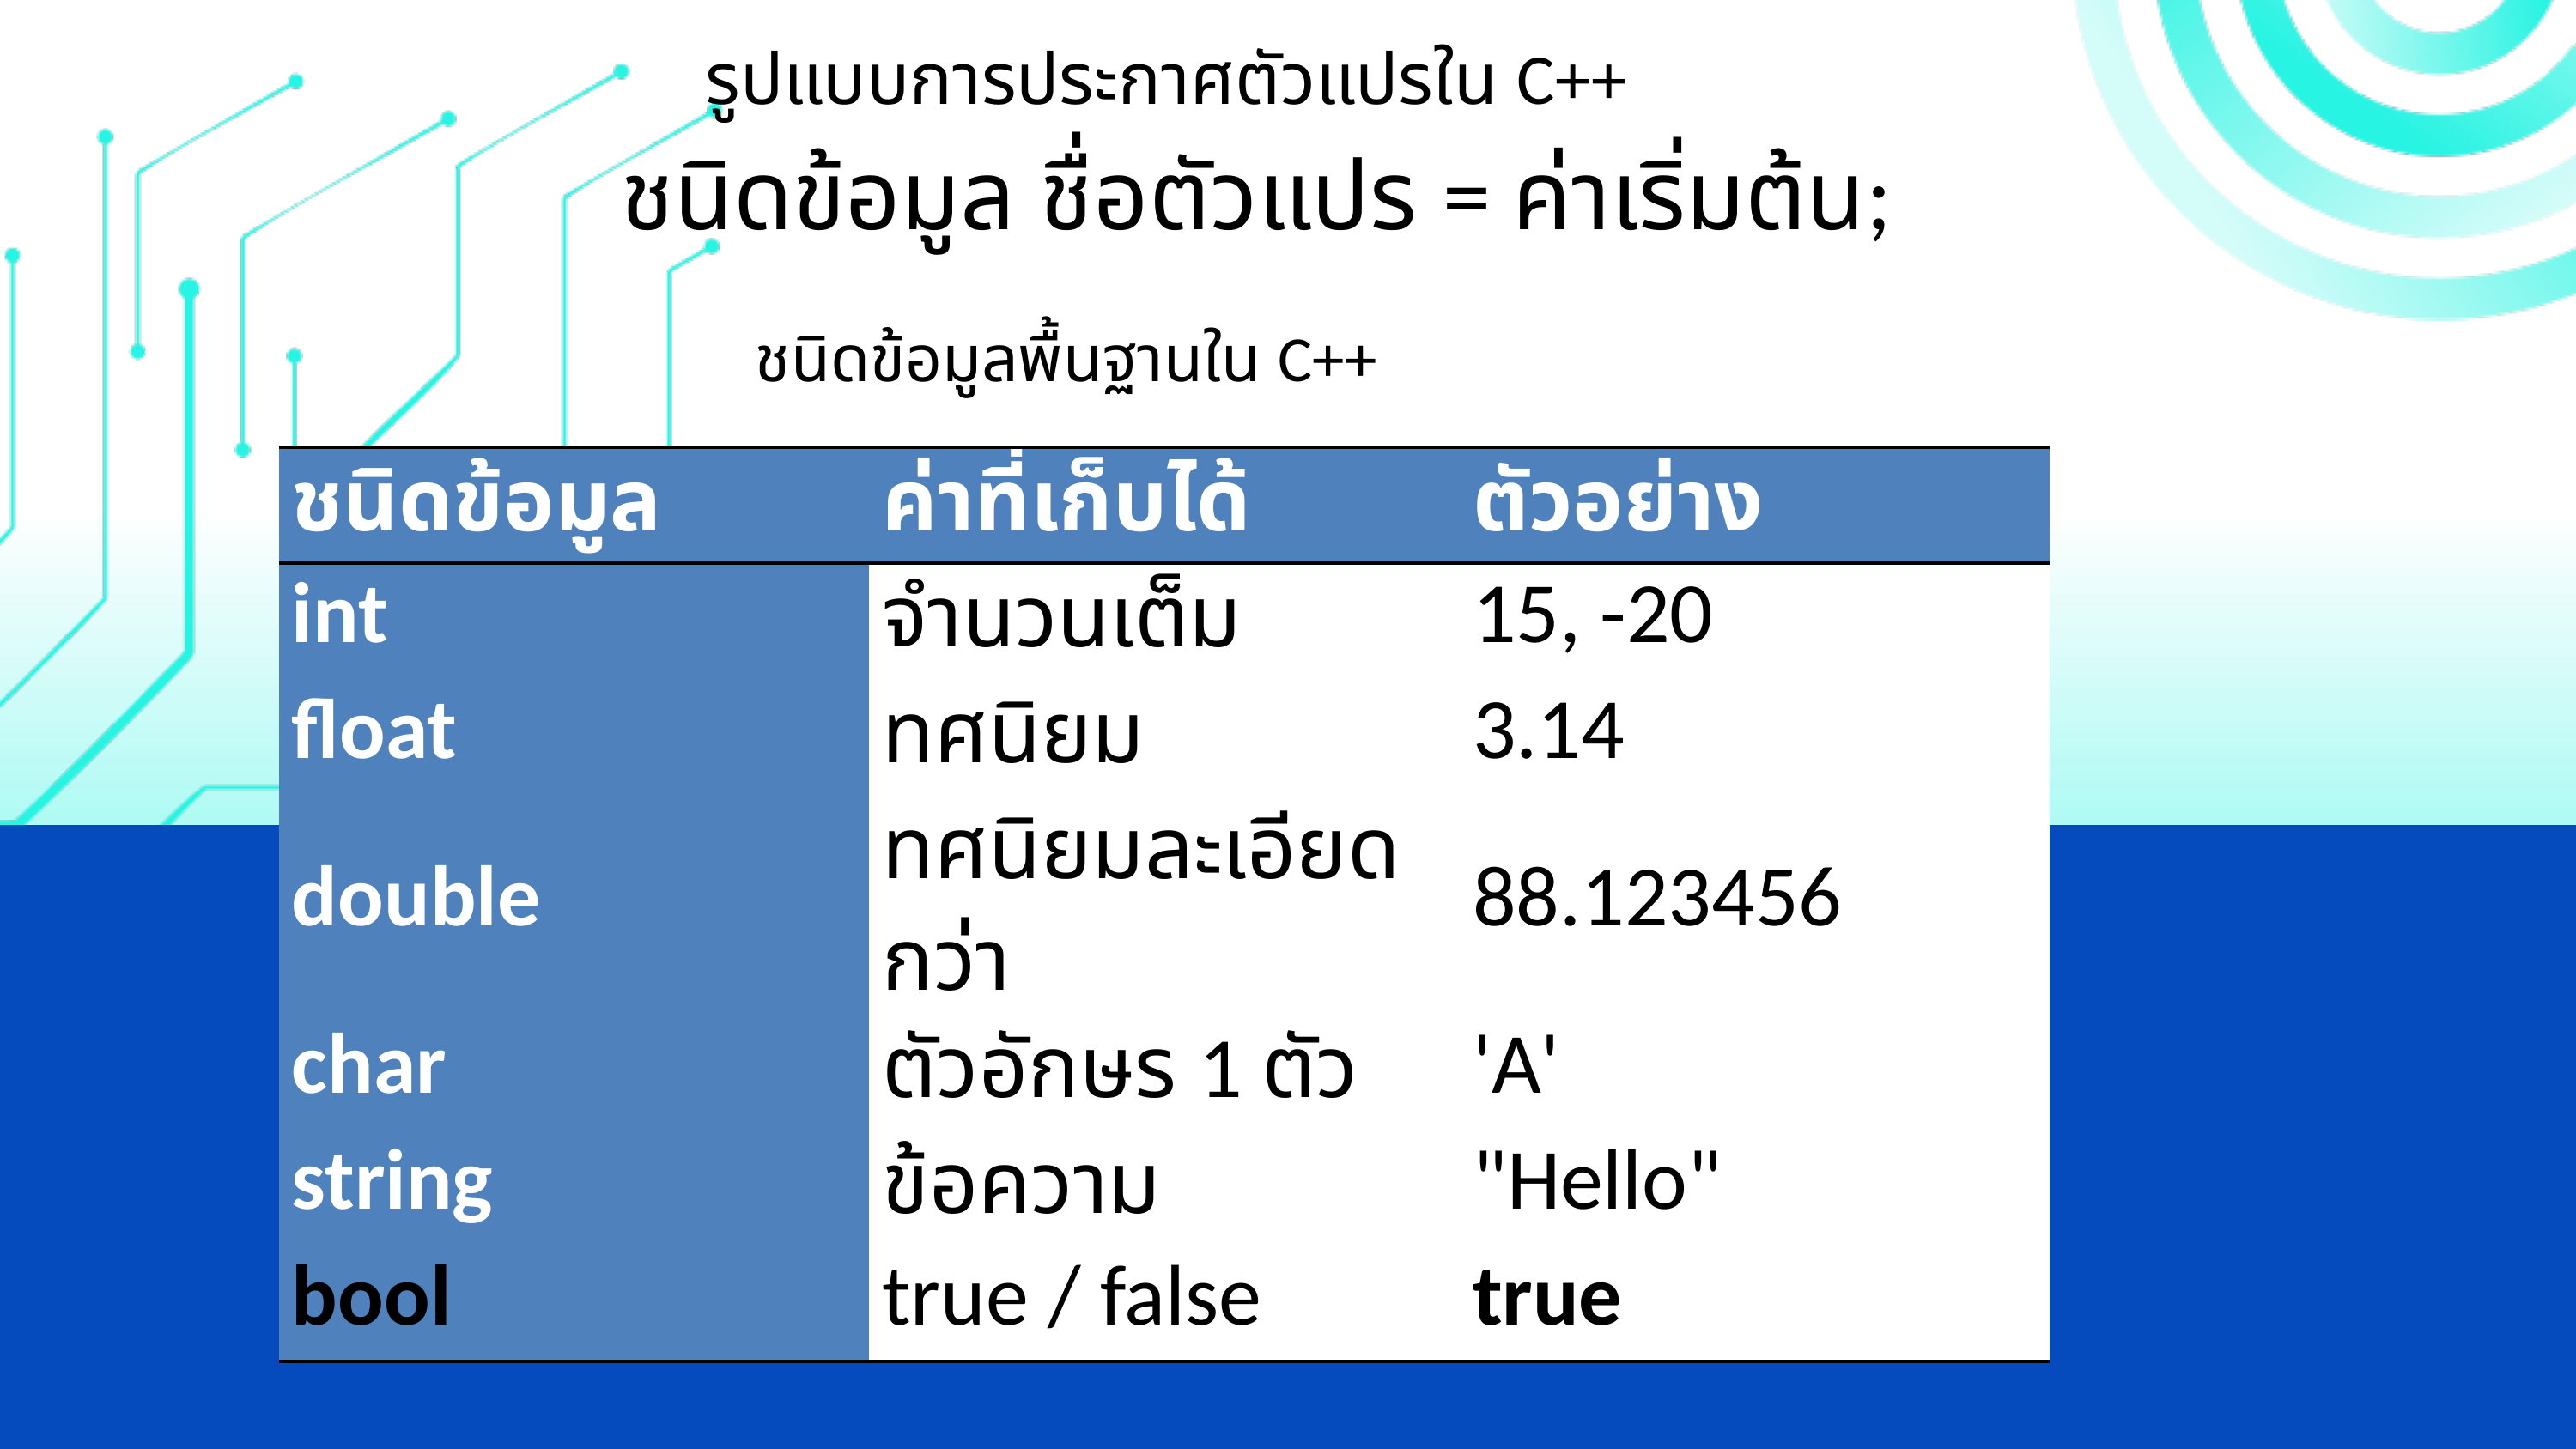

รูปแบบการประกาศตัวแปรใน C++

ชนิดข้อมูล ชื่อตัวแปร = ค่าเริ่มต้น;
ชนิดข้อมูลพื้นฐานใน C++

| ชนิดข้อมูล | ค่าที่เก็บได้ | ตัวอย่าง |
| --- | --- | --- |
| int | จำนวนเต็ม | 15, -20 |
| float | ทศนิยม | 3.14 |
| double | ทศนิยมละเอียดกว่า | 88.123456 |
| char | ตัวอักษร 1 ตัว | 'A' |
| string | ข้อความ | "Hello" |
| bool | true / false | true |